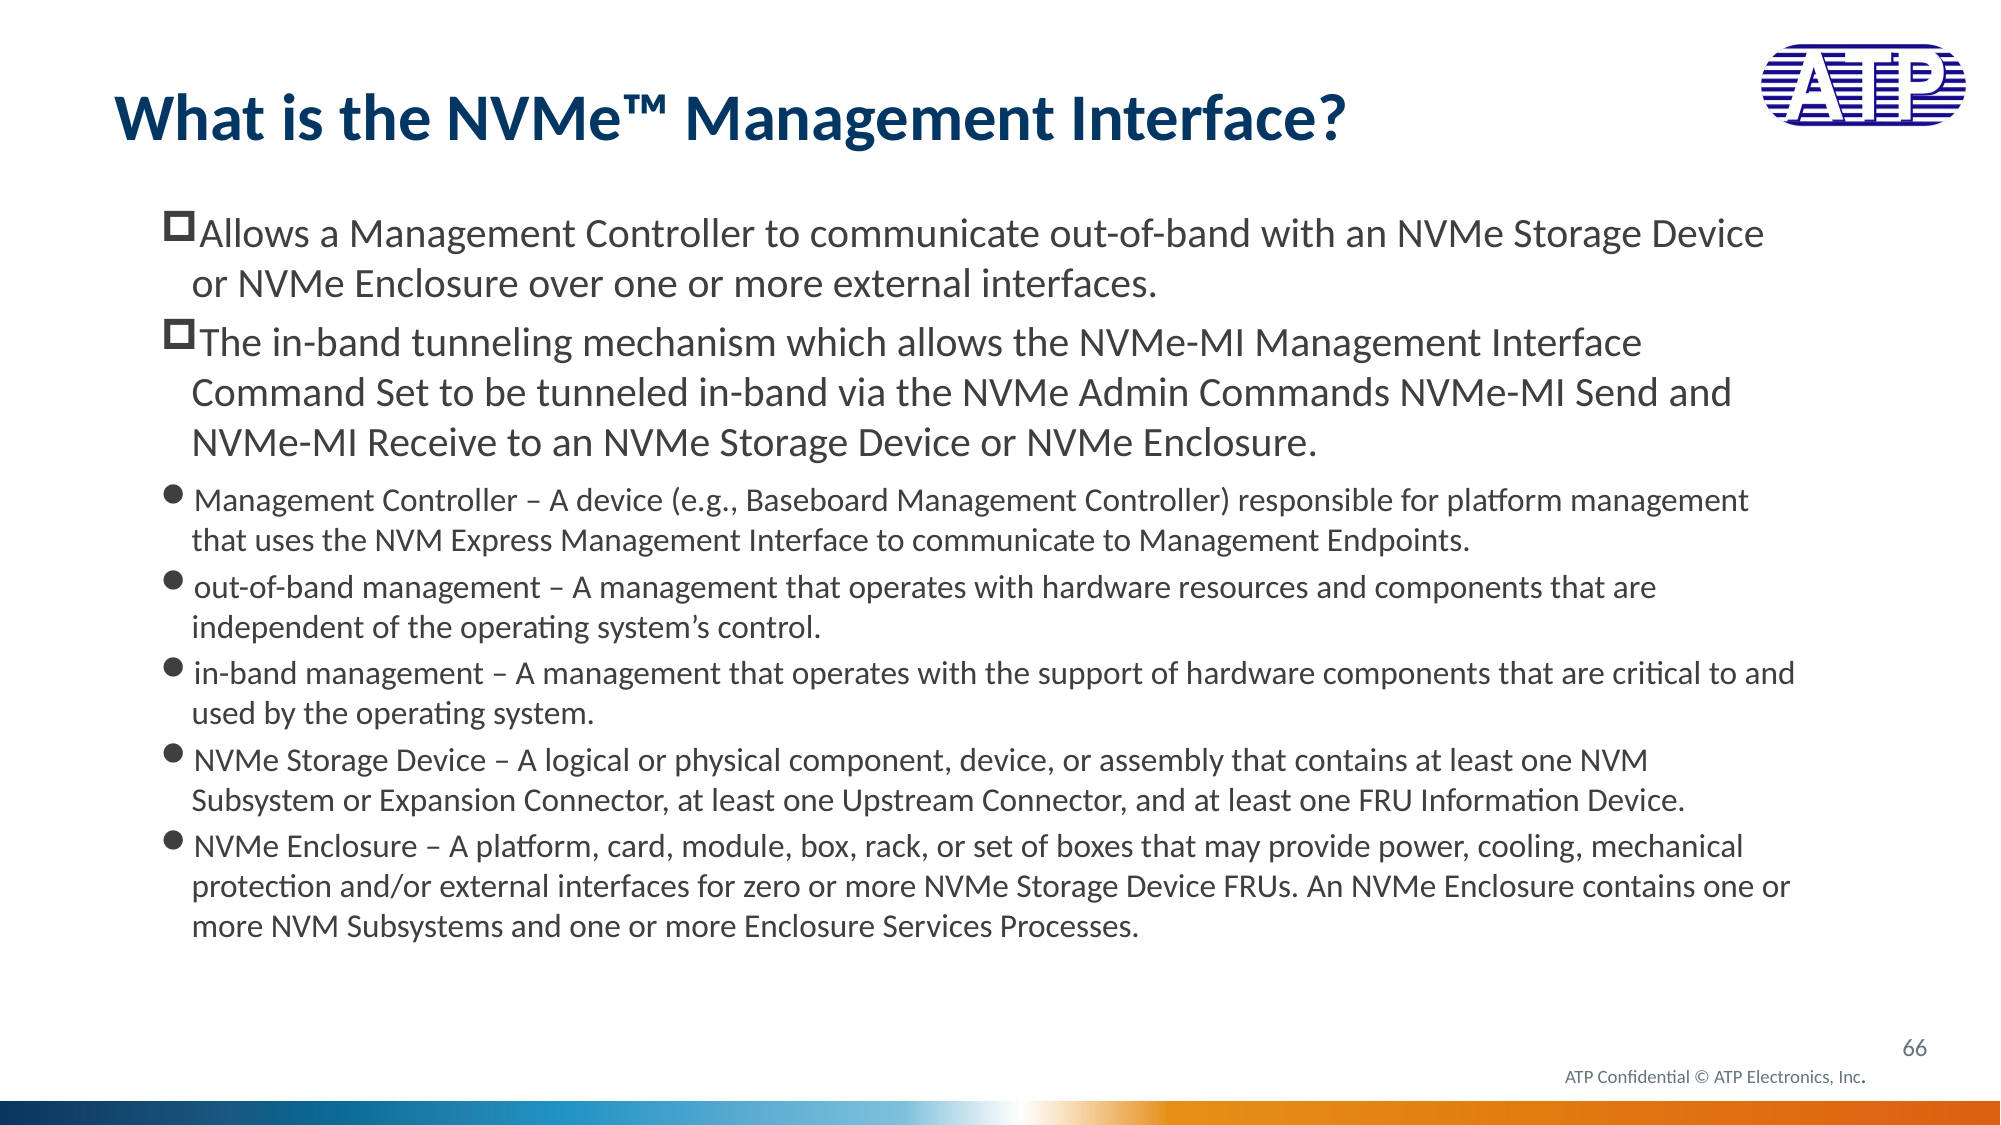

# What is the NVMe™ Management Interface?
Allows a Management Controller to communicate out-of-band with an NVMe Storage Device or NVMe Enclosure over one or more external interfaces.
The in-band tunneling mechanism which allows the NVMe-MI Management Interface Command Set to be tunneled in-band via the NVMe Admin Commands NVMe-MI Send and NVMe-MI Receive to an NVMe Storage Device or NVMe Enclosure.
Management Controller – A device (e.g., Baseboard Management Controller) responsible for platform management that uses the NVM Express Management Interface to communicate to Management Endpoints.
out-of-band management – A management that operates with hardware resources and components that are independent of the operating system’s control.
in-band management – A management that operates with the support of hardware components that are critical to and used by the operating system.
NVMe Storage Device – A logical or physical component, device, or assembly that contains at least one NVM Subsystem or Expansion Connector, at least one Upstream Connector, and at least one FRU Information Device.
NVMe Enclosure – A platform, card, module, box, rack, or set of boxes that may provide power, cooling, mechanical protection and/or external interfaces for zero or more NVMe Storage Device FRUs. An NVMe Enclosure contains one or more NVM Subsystems and one or more Enclosure Services Processes.